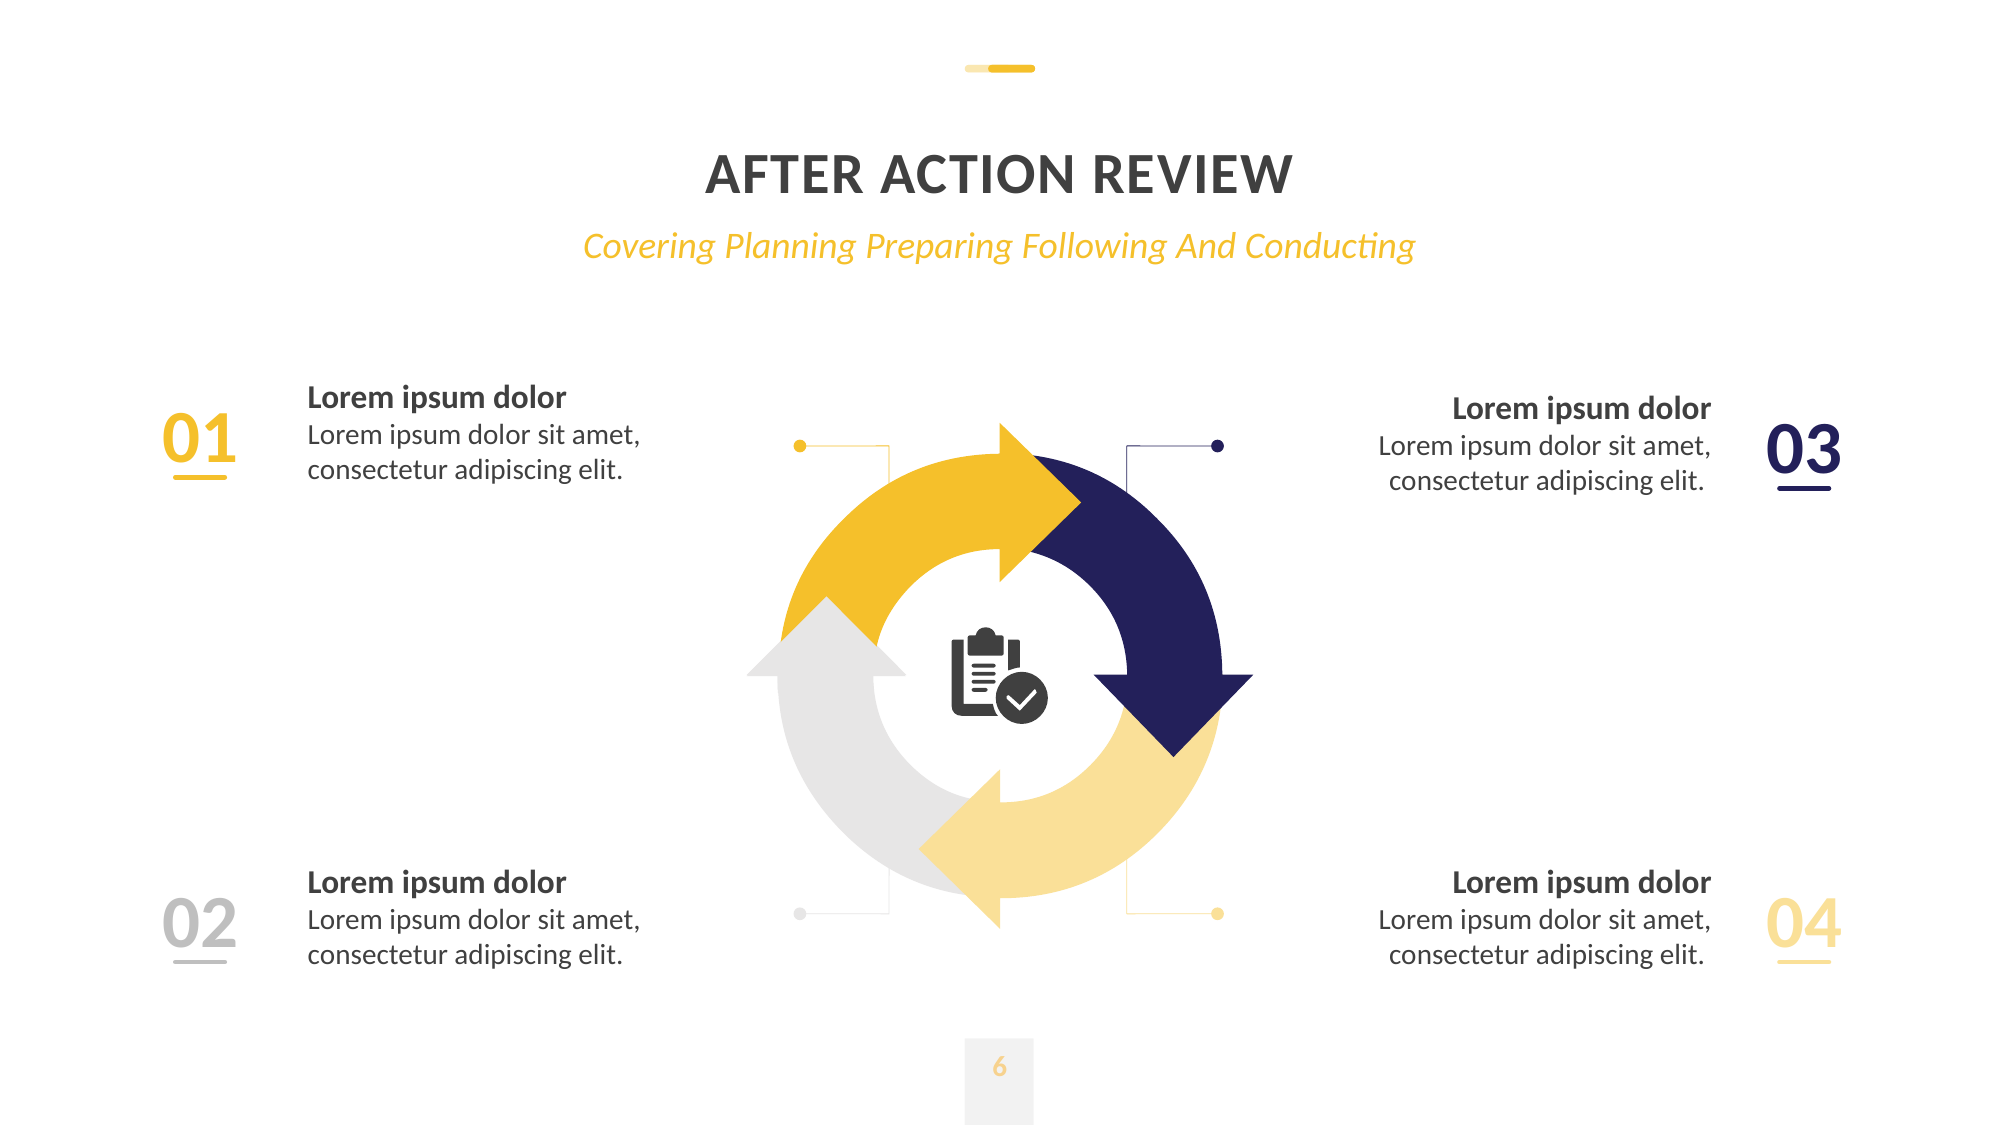

# AFTER ACTION REVIEW
Covering Planning Preparing Following And Conducting
Lorem ipsum dolor
Lorem ipsum dolor sit amet, consectetur adipiscing elit.
01
Lorem ipsum dolor
Lorem ipsum dolor sit amet, consectetur adipiscing elit.
03

Lorem ipsum dolor
Lorem ipsum dolor sit amet, consectetur adipiscing elit.
Lorem ipsum dolor
Lorem ipsum dolor sit amet, consectetur adipiscing elit.
02
04

6